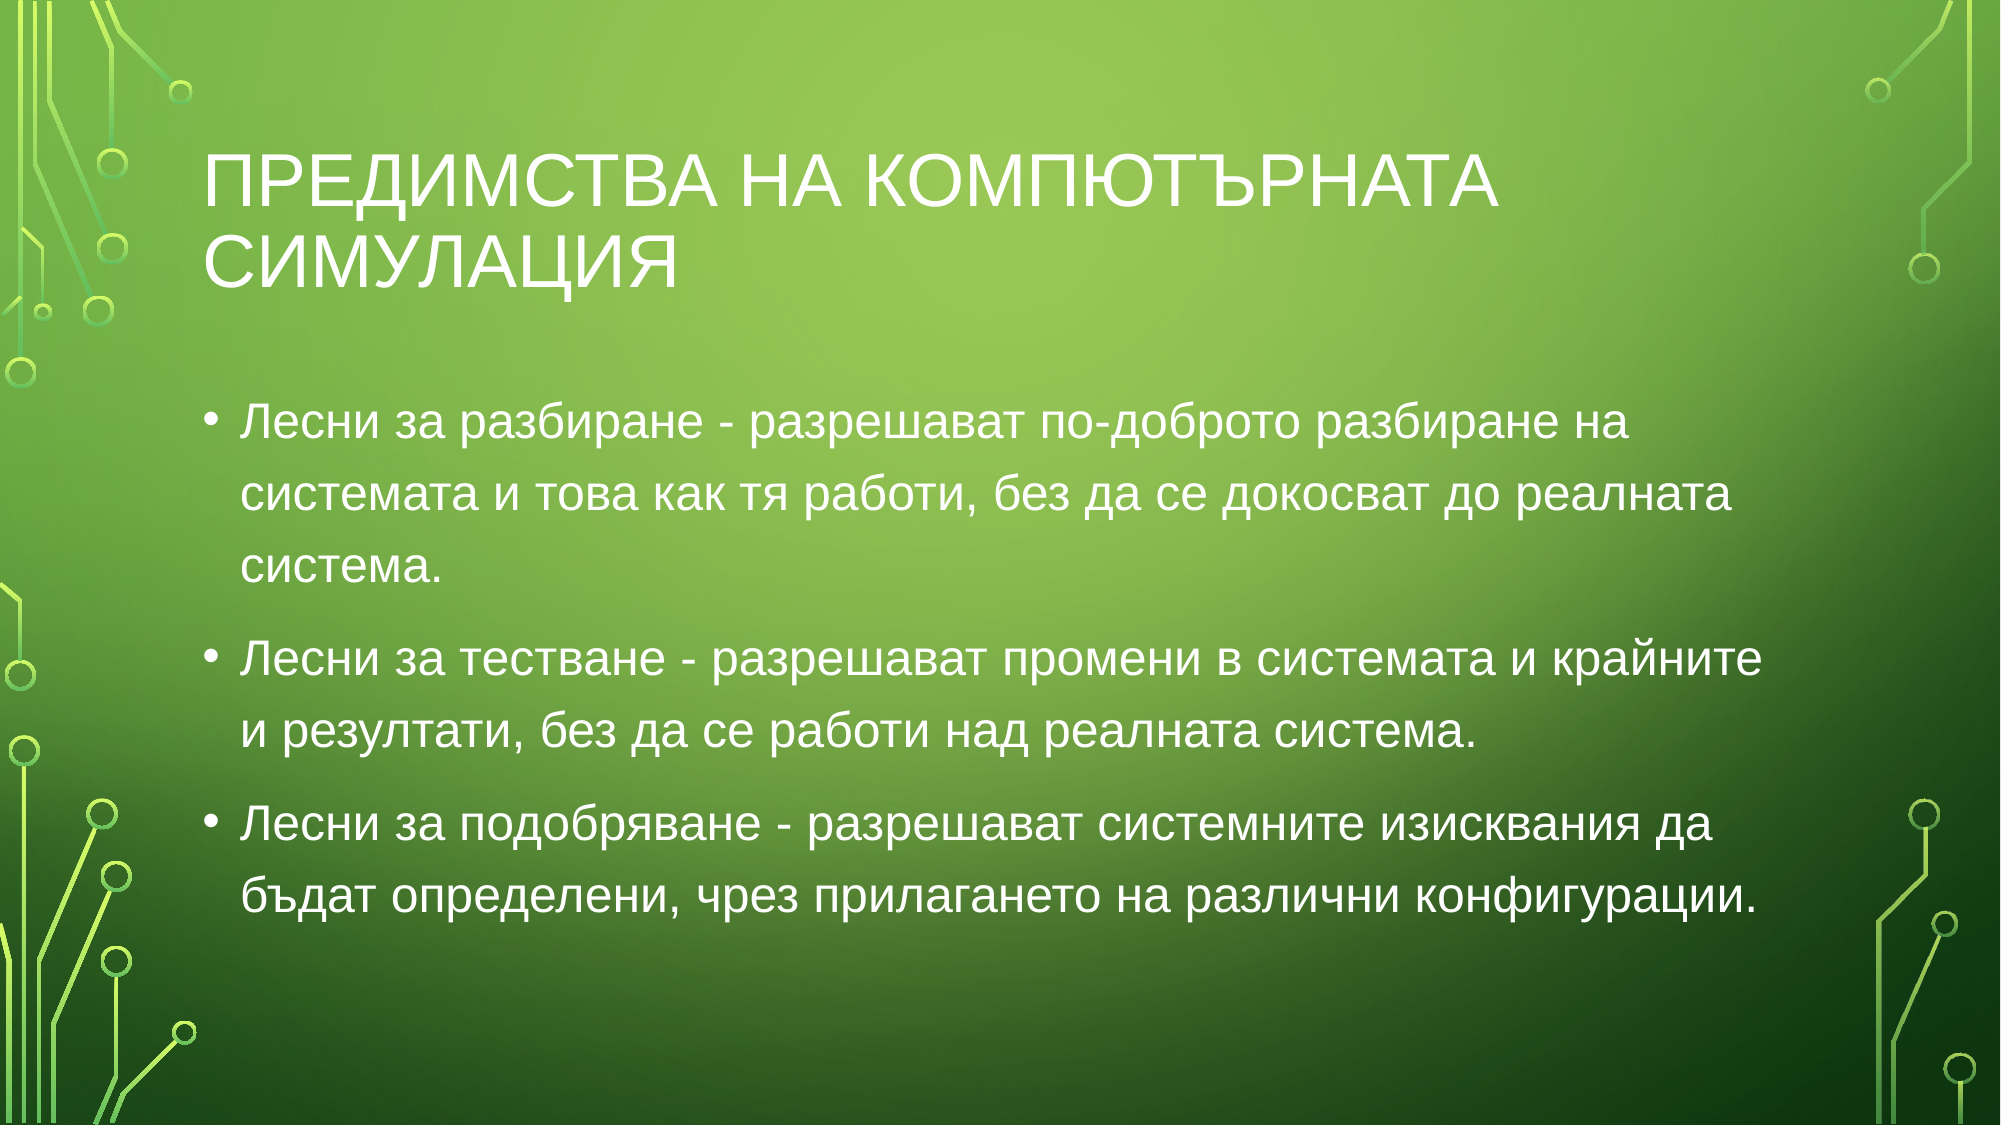

# ПРЕДИМСТВА НА КОМПЮТЪРНАТА СИМУЛАЦИЯ
Лесни за разбиране - разрешават по-доброто разбиране на системата и това как тя работи, без да се докосват до реалната система.
Лесни за тестване - разрешават промени в системата и крайните и резултати, без да се работи над реалната система.
Лесни за подобряване - разрешават системните изисквания да бъдат определени, чрез прилагането на различни конфигурации.